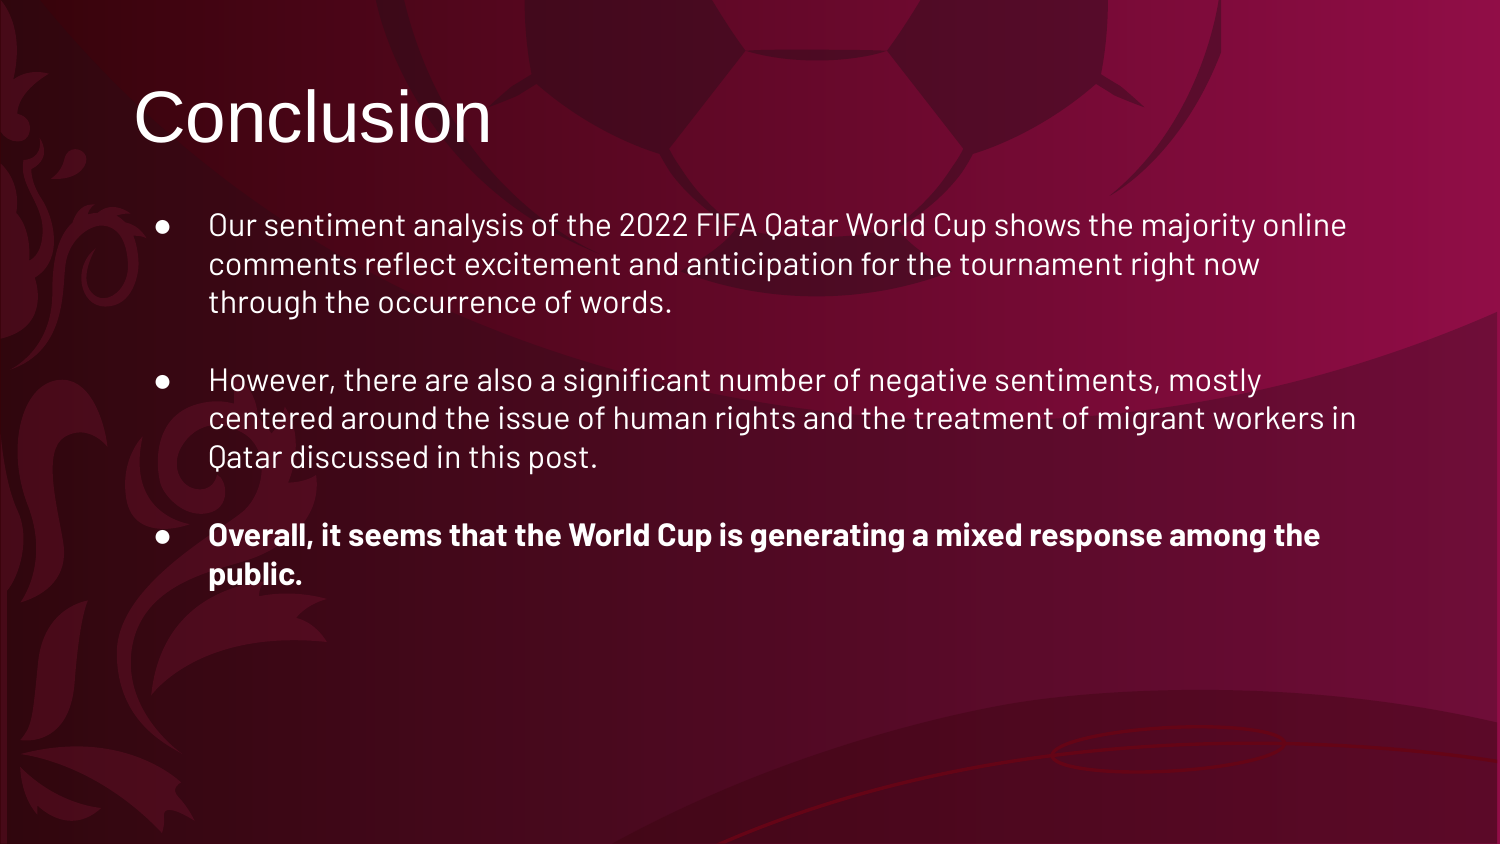

# Conclusion
Our sentiment analysis of the 2022 FIFA Qatar World Cup shows the majority online comments reflect excitement and anticipation for the tournament right now through the occurrence of words.

However, there are also a significant number of negative sentiments, mostly centered around the issue of human rights and the treatment of migrant workers in Qatar discussed in this post.

Overall, it seems that the World Cup is generating a mixed response among the public.